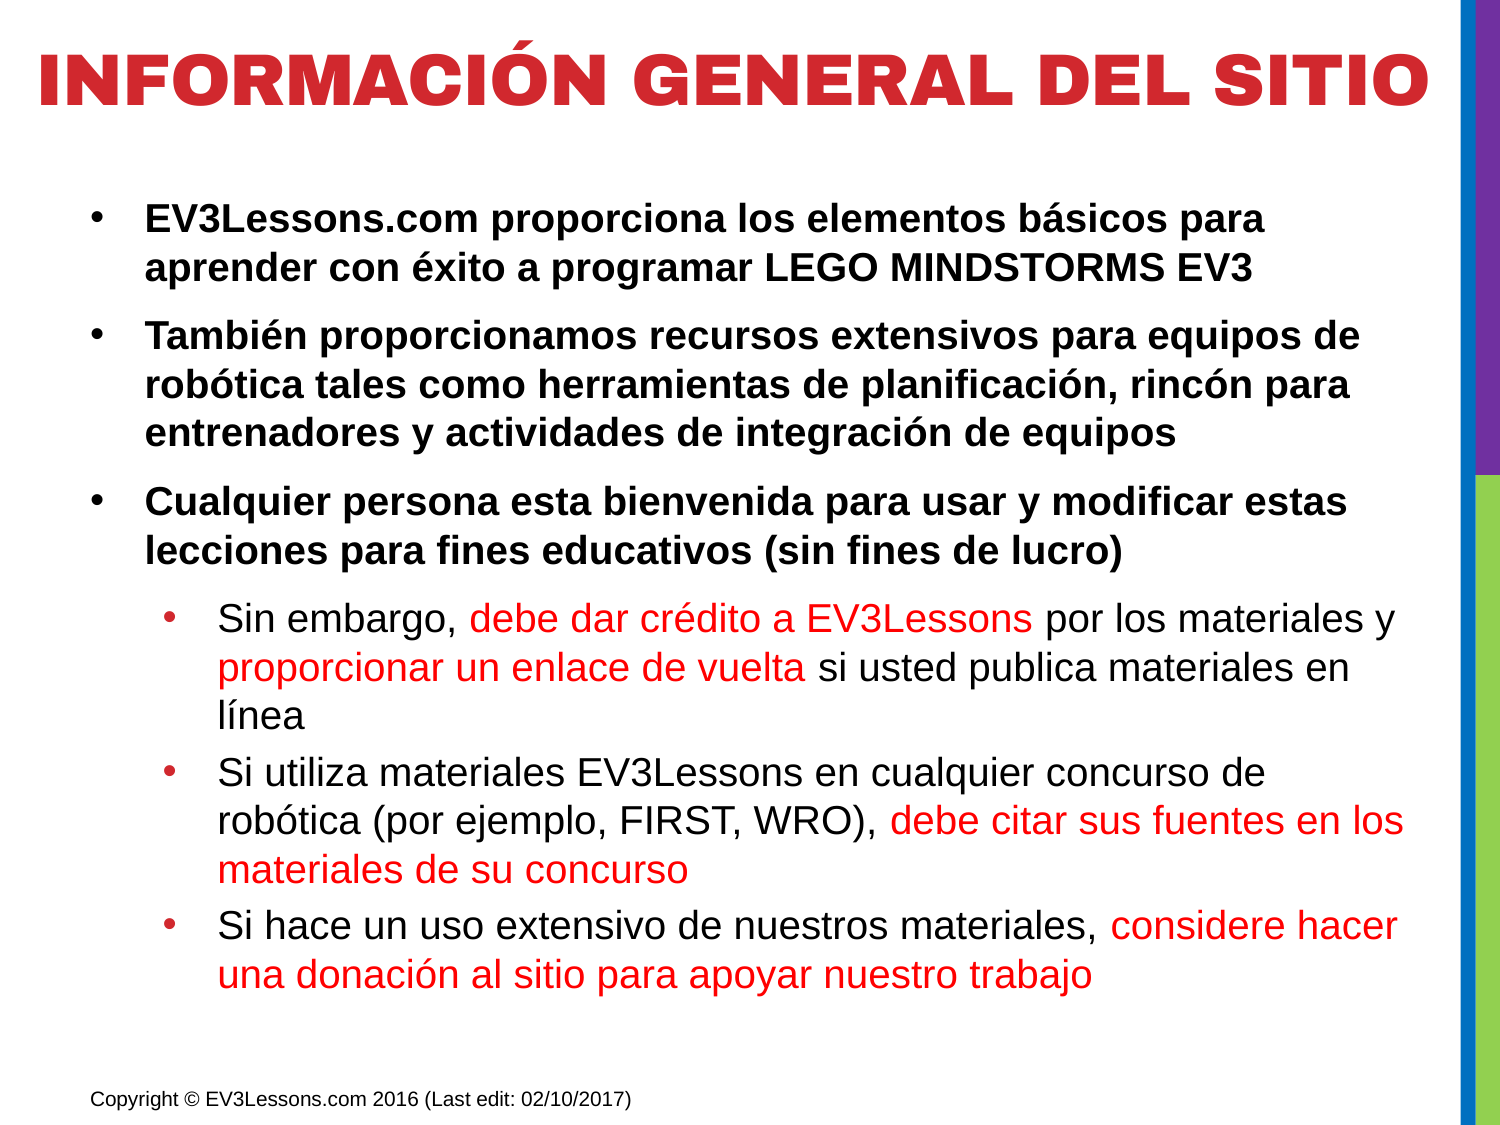

# Información general del sitio
EV3Lessons.com proporciona los elementos básicos para aprender con éxito a programar LEGO MINDSTORMS EV3
También proporcionamos recursos extensivos para equipos de robótica tales como herramientas de planificación, rincón para entrenadores y actividades de integración de equipos
Cualquier persona esta bienvenida para usar y modificar estas lecciones para fines educativos (sin fines de lucro)
Sin embargo, debe dar crédito a EV3Lessons por los materiales y proporcionar un enlace de vuelta si usted publica materiales en línea
Si utiliza materiales EV3Lessons en cualquier concurso de robótica (por ejemplo, FIRST, WRO), debe citar sus fuentes en los materiales de su concurso
Si hace un uso extensivo de nuestros materiales, considere hacer una donación al sitio para apoyar nuestro trabajo

Copyright © EV3Lessons.com 2016 (Last edit: 02/10/2017)